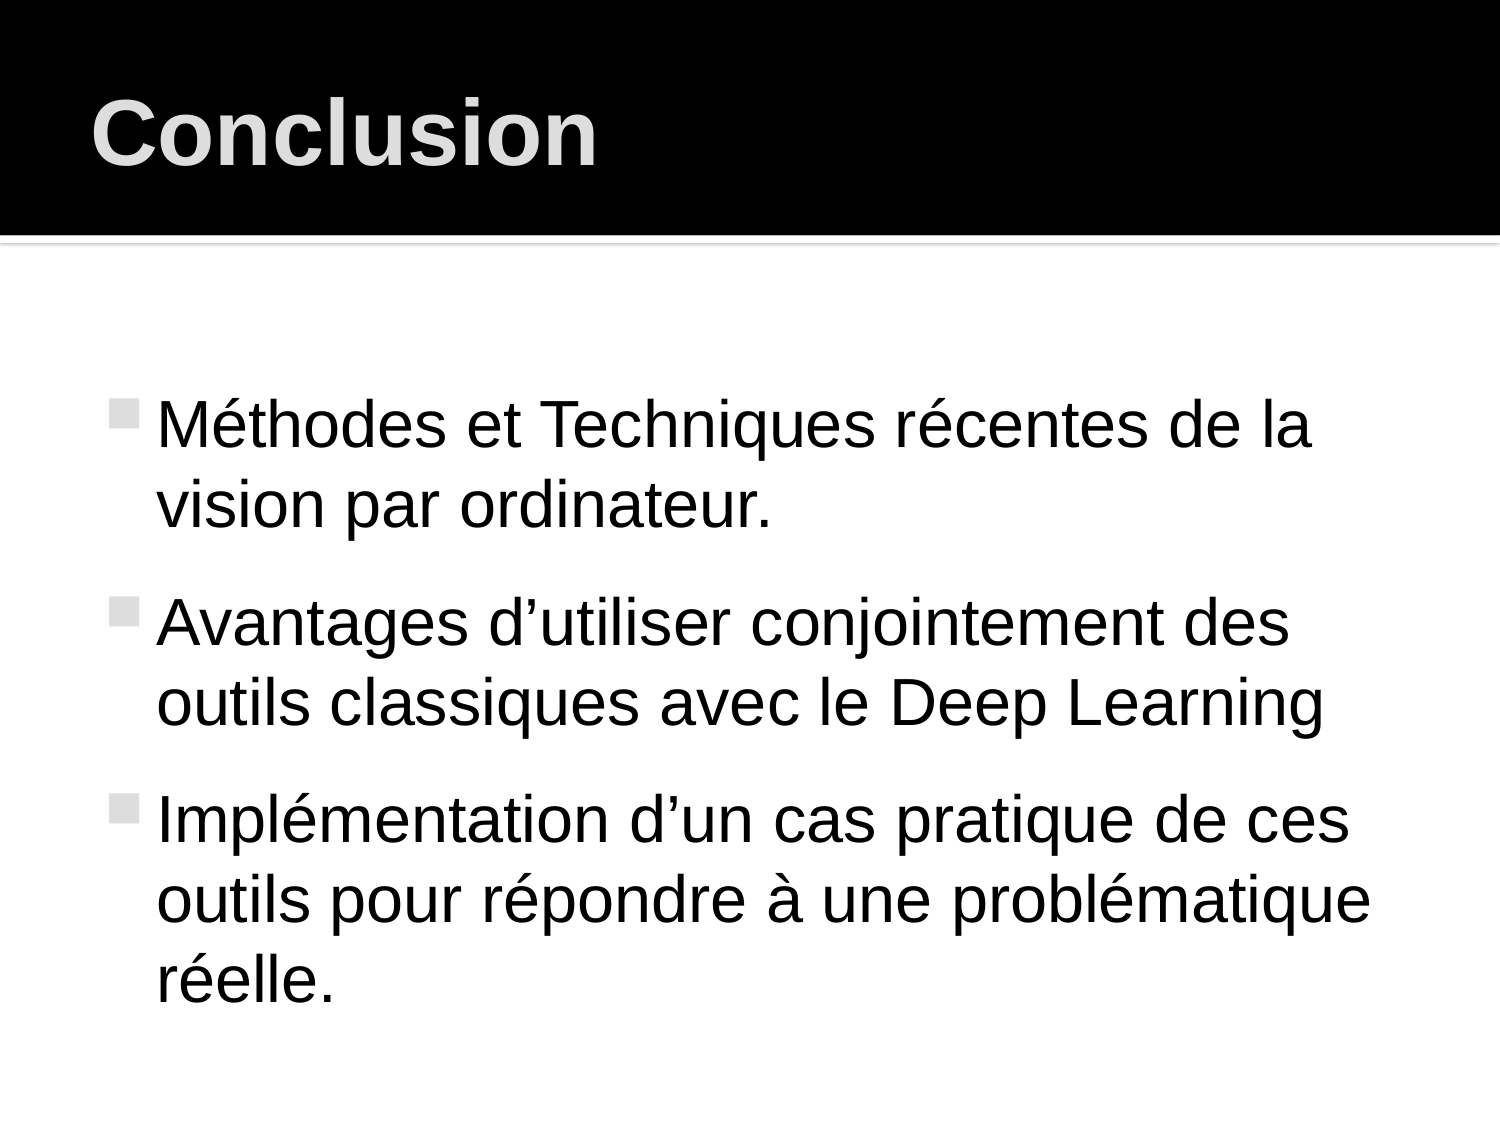

# Conclusion
Méthodes et Techniques récentes de la vision par ordinateur.
Avantages d’utiliser conjointement des outils classiques avec le Deep Learning
Implémentation d’un cas pratique de ces outils pour répondre à une problématique réelle.